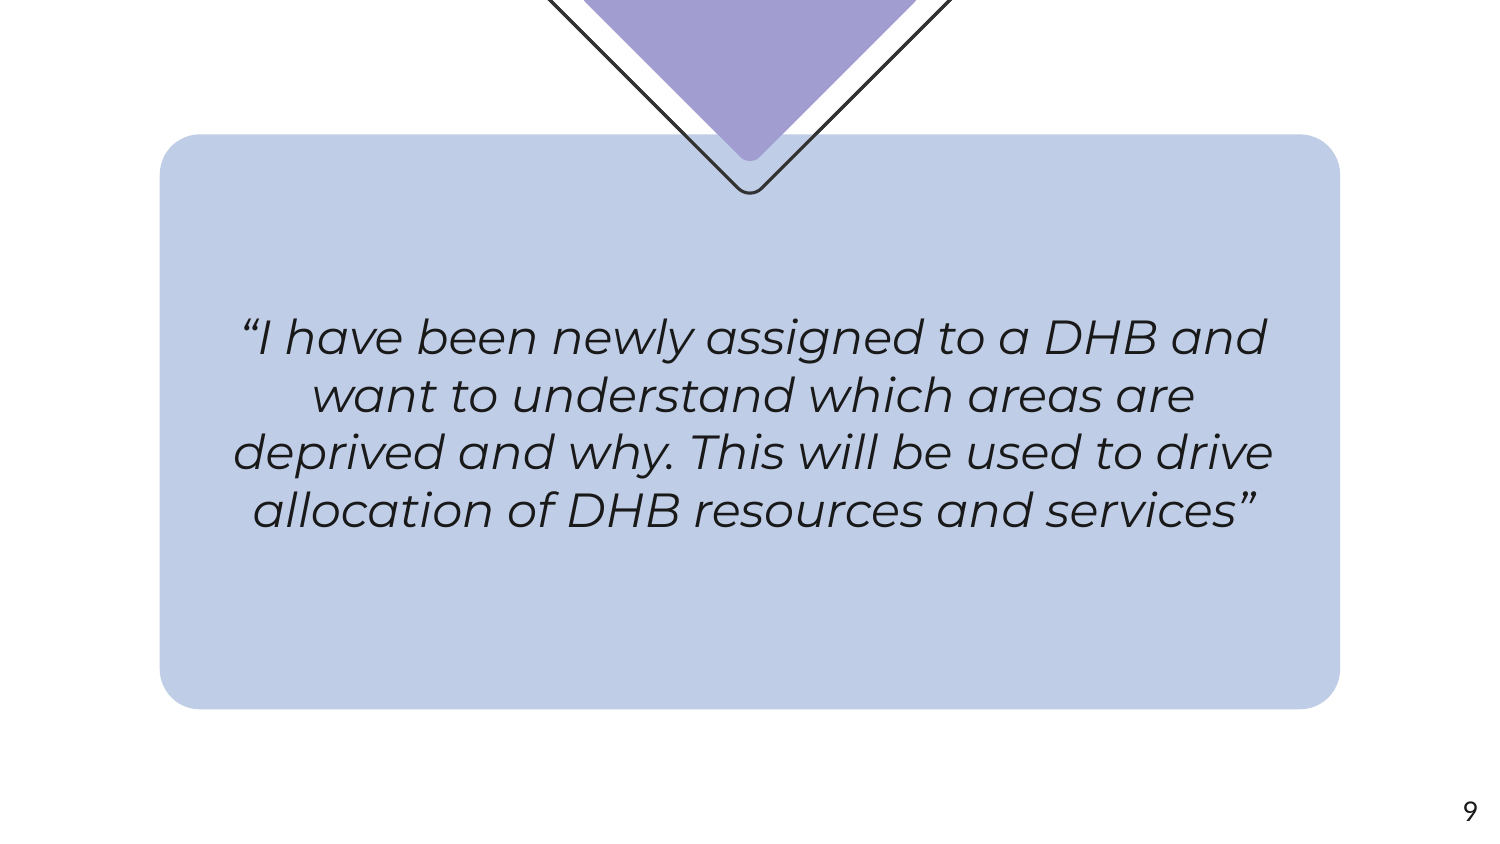

“I have been newly assigned to a DHB and want to understand which areas are deprived and why. This will be used to drive allocation of DHB resources and services”
9